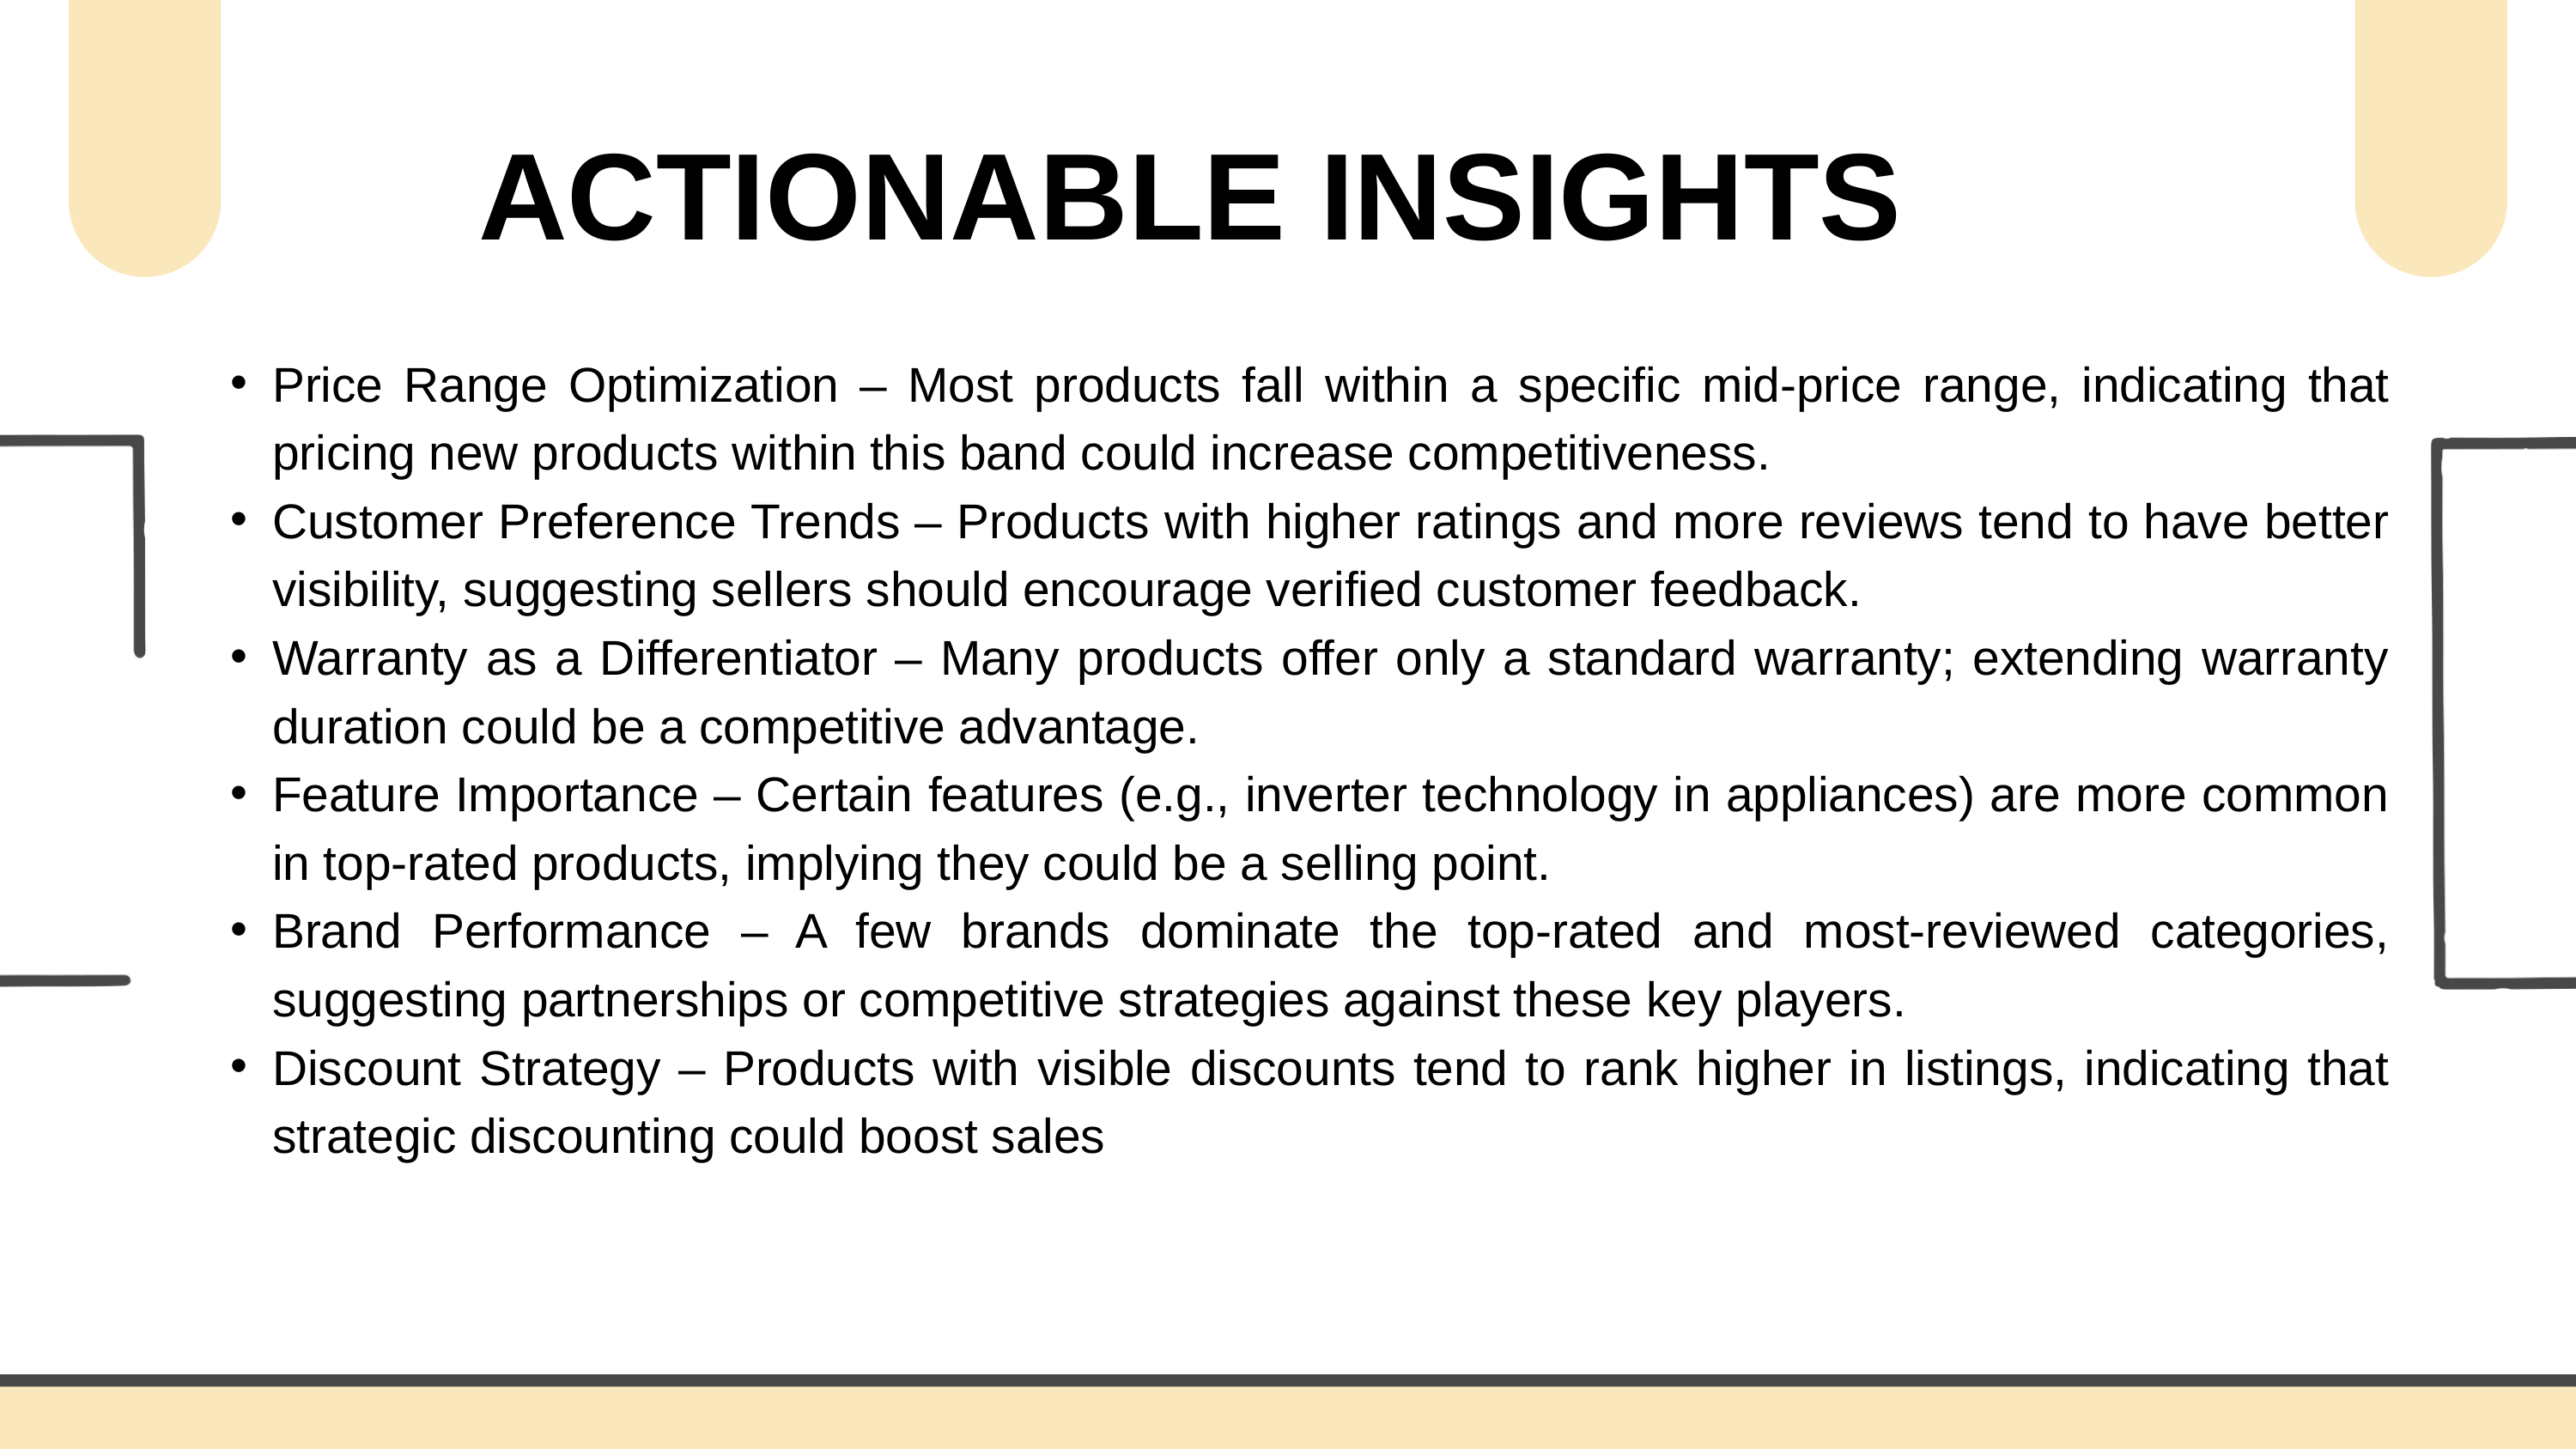

ACTIONABLE INSIGHTS
Price Range Optimization – Most products fall within a specific mid-price range, indicating that pricing new products within this band could increase competitiveness.
Customer Preference Trends – Products with higher ratings and more reviews tend to have better visibility, suggesting sellers should encourage verified customer feedback.
Warranty as a Differentiator – Many products offer only a standard warranty; extending warranty duration could be a competitive advantage.
Feature Importance – Certain features (e.g., inverter technology in appliances) are more common in top-rated products, implying they could be a selling point.
Brand Performance – A few brands dominate the top-rated and most-reviewed categories, suggesting partnerships or competitive strategies against these key players.
Discount Strategy – Products with visible discounts tend to rank higher in listings, indicating that strategic discounting could boost sales